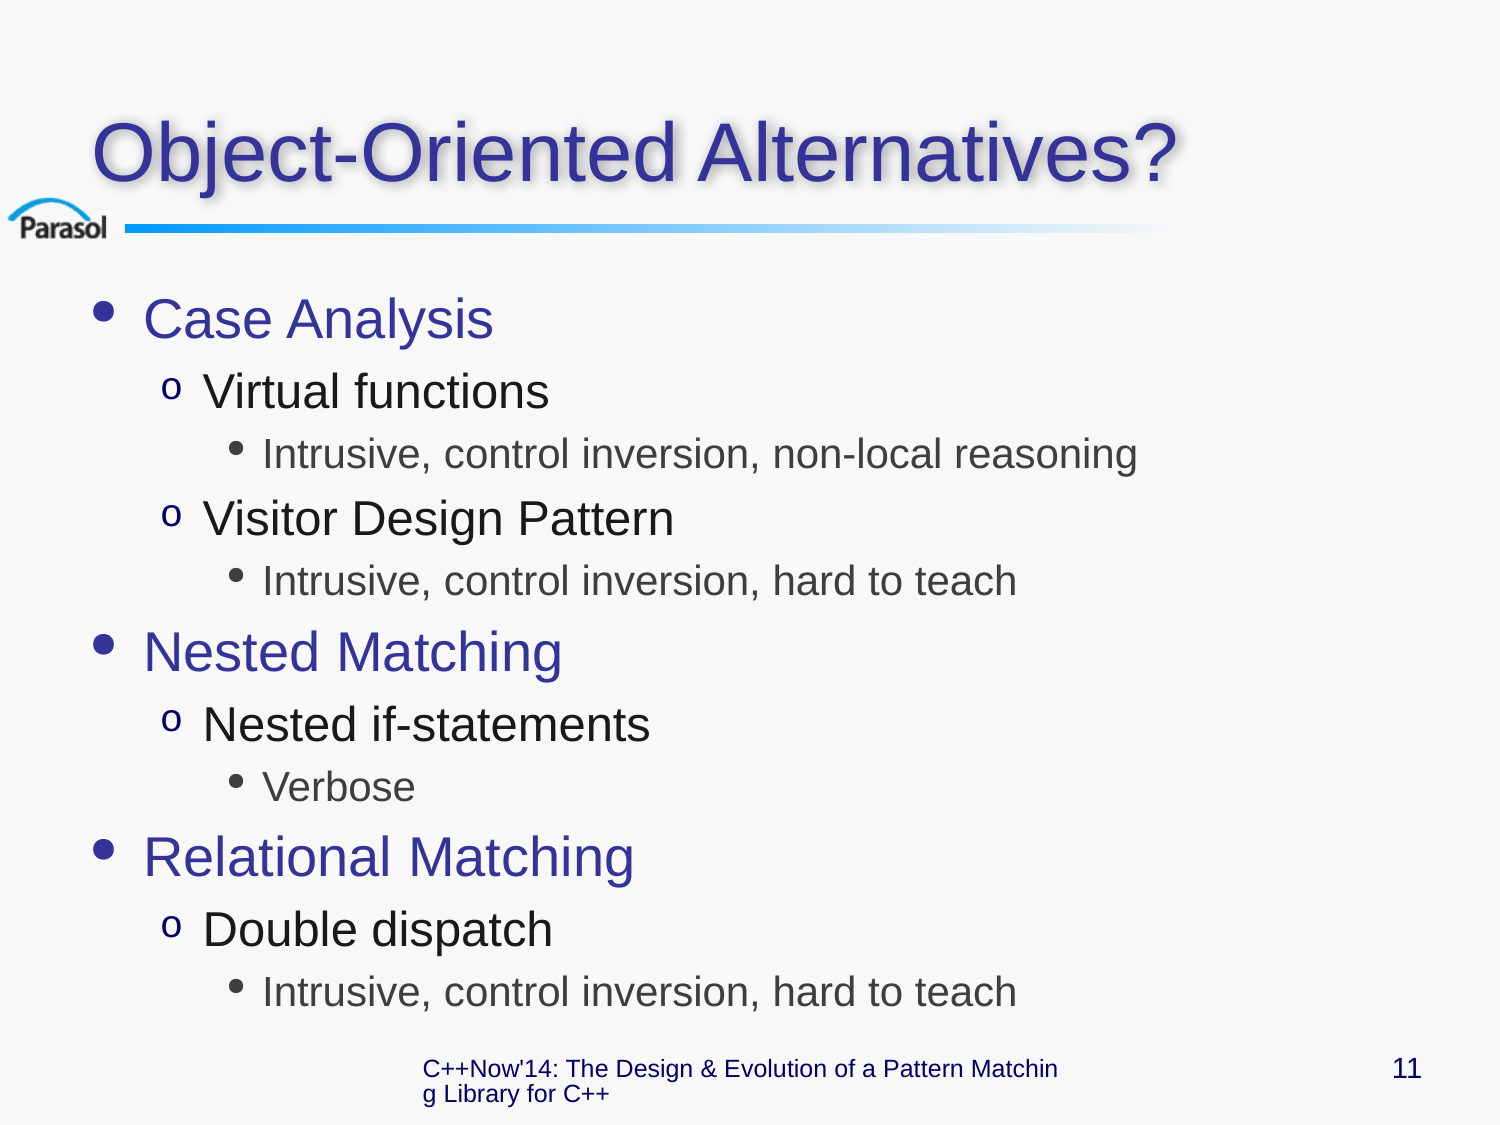

# Object-Oriented Alternatives?
Case Analysis
Virtual functions
Intrusive, control inversion, non-local reasoning
Visitor Design Pattern
Intrusive, control inversion, hard to teach
Nested Matching
Nested if-statements
Verbose
Relational Matching
Double dispatch
Intrusive, control inversion, hard to teach
C++Now'14: The Design & Evolution of a Pattern Matching Library for C++
11